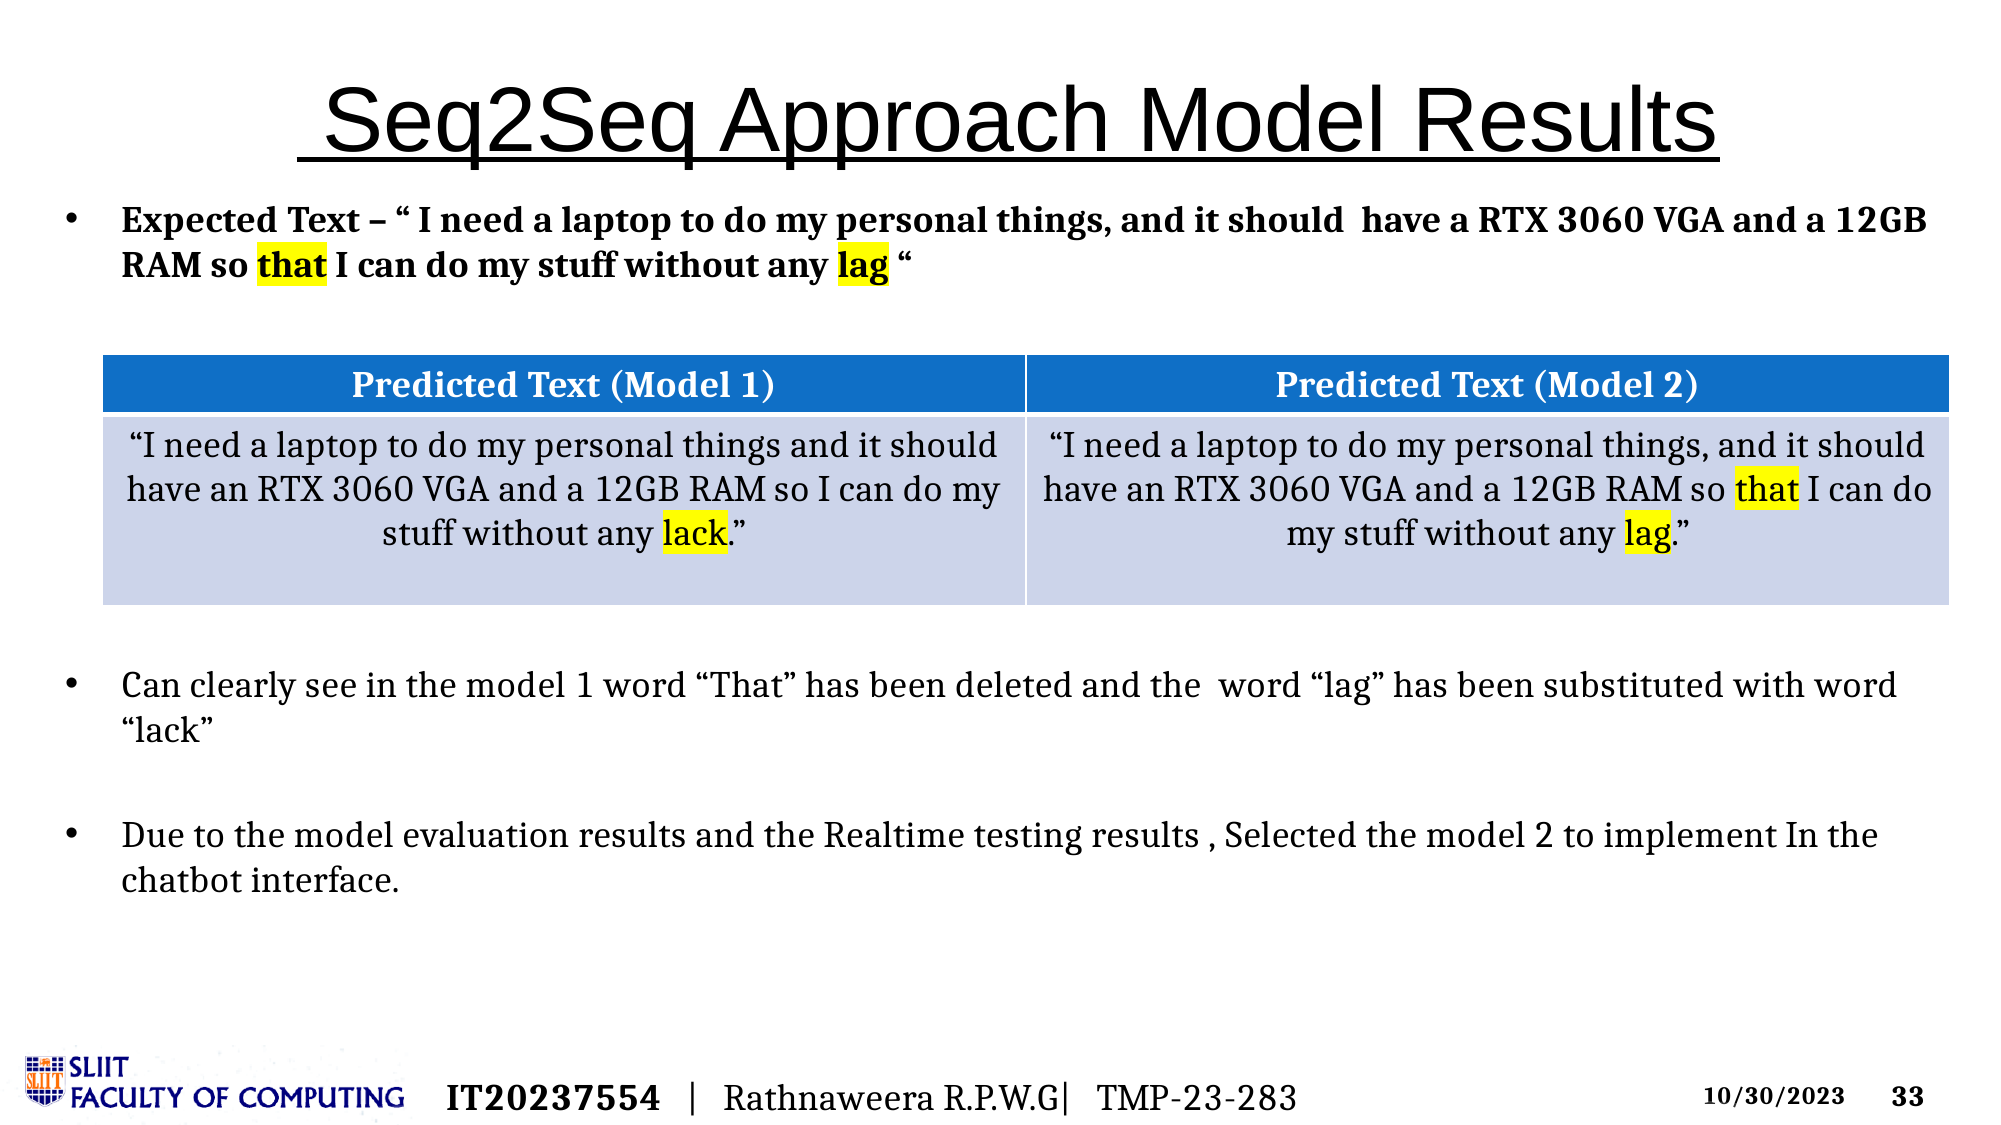

# Seq2Seq Approach Model Results
Expected Text – “ I need a laptop to do my personal things, and it should  have a RTX 3060 VGA and a 12GB RAM so that I can do my stuff without any lag “

Can clearly see in the model 1 word “That” has been deleted and the  word “lag” has been substituted with word “lack”

Due to the model evaluation results and the Realtime testing results , Selected the model 2 to implement In the chatbot interface.

| Predicted Text (Model 1) | Predicted Text (Model 2) |
| --- | --- |
| “I need a laptop to do my personal things and it should have an RTX 3060 VGA and a 12GB RAM so I can do my stuff without any lack.” | “I need a laptop to do my personal things, and it should have an RTX 3060 VGA and a 12GB RAM so that I can do my stuff without any lag.” |
IT20237554   |   Rathnaweera R.P.W.G|   TMP-23-283